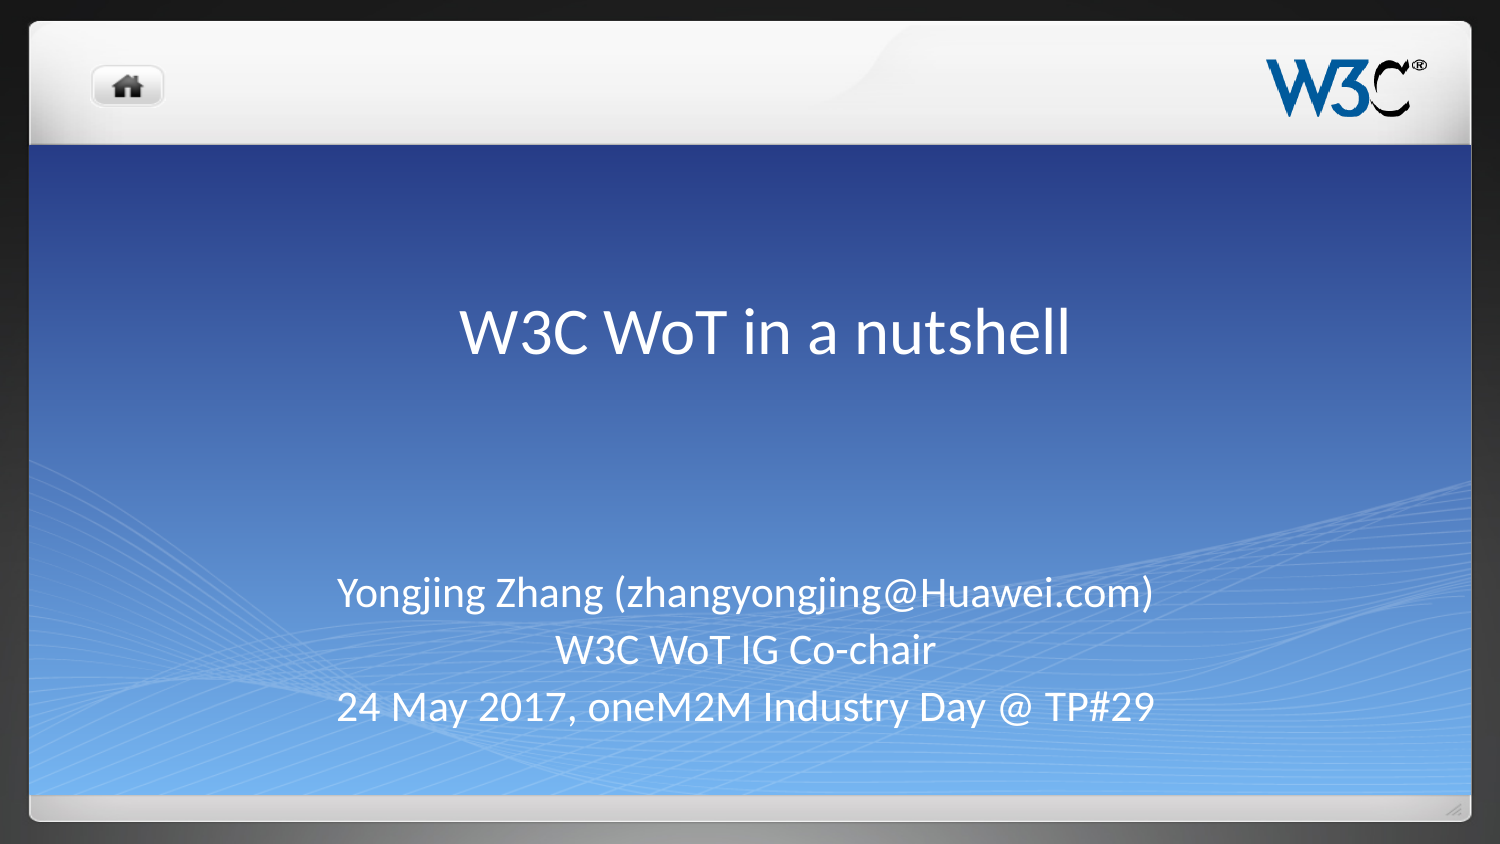

# W3C WoT in a nutshell
Yongjing Zhang (zhangyongjing@Huawei.com)
W3C WoT IG Co-chair
24 May 2017, oneM2M Industry Day @ TP#29